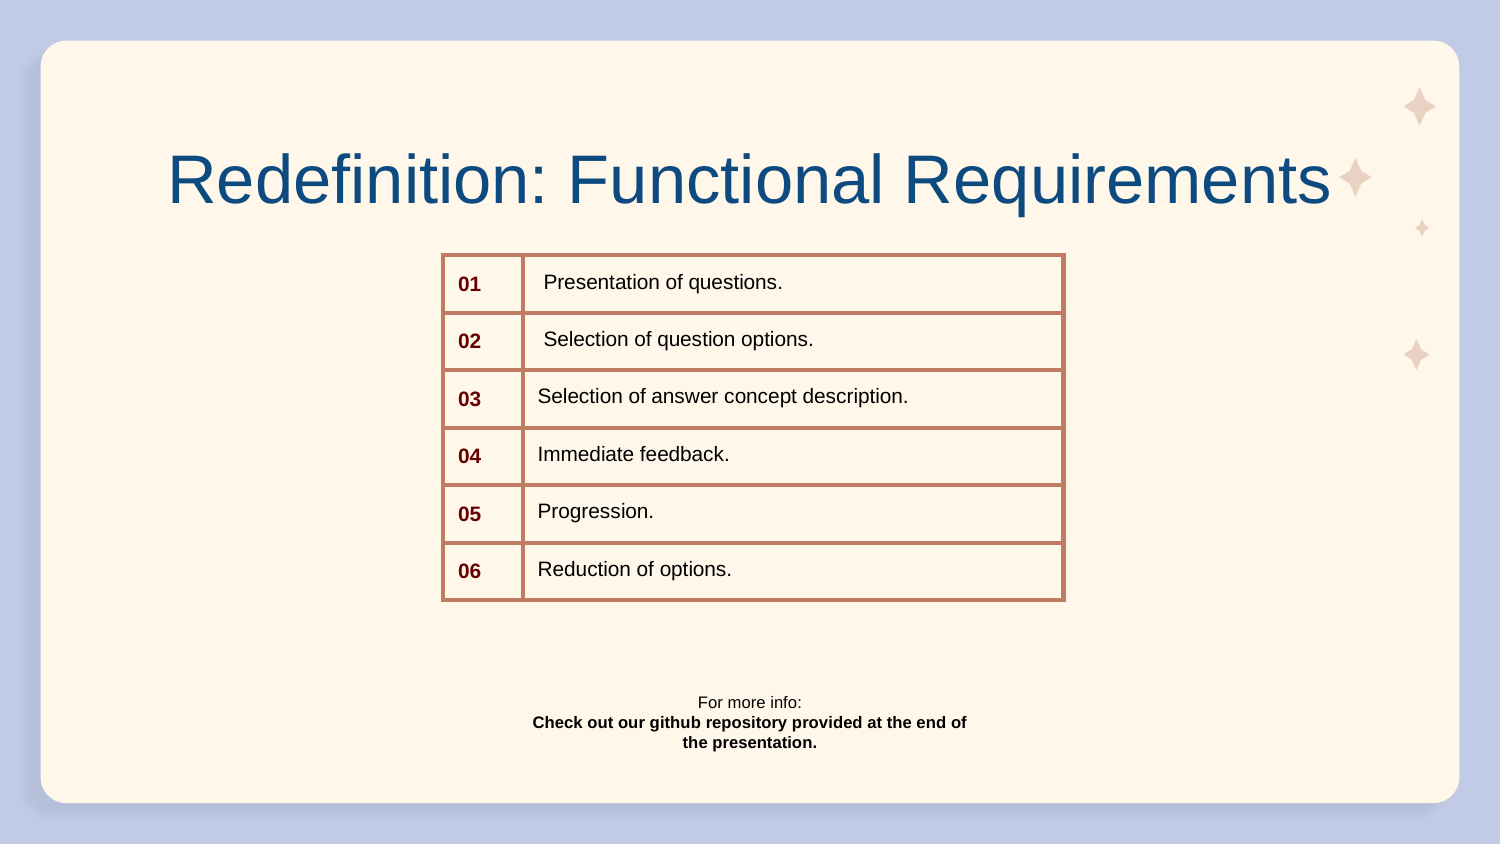

# Redefinition: Functional Requirements

| 01 | Presentation of questions. |
| --- | --- |
| 02 | Selection of question options. |
| 03 | Selection of answer concept description. |
| 04 | Immediate feedback. |
| 05 | Progression. |
| 06 | Reduction of options. |

For more info:
Check out our github repository provided at the end of the presentation.